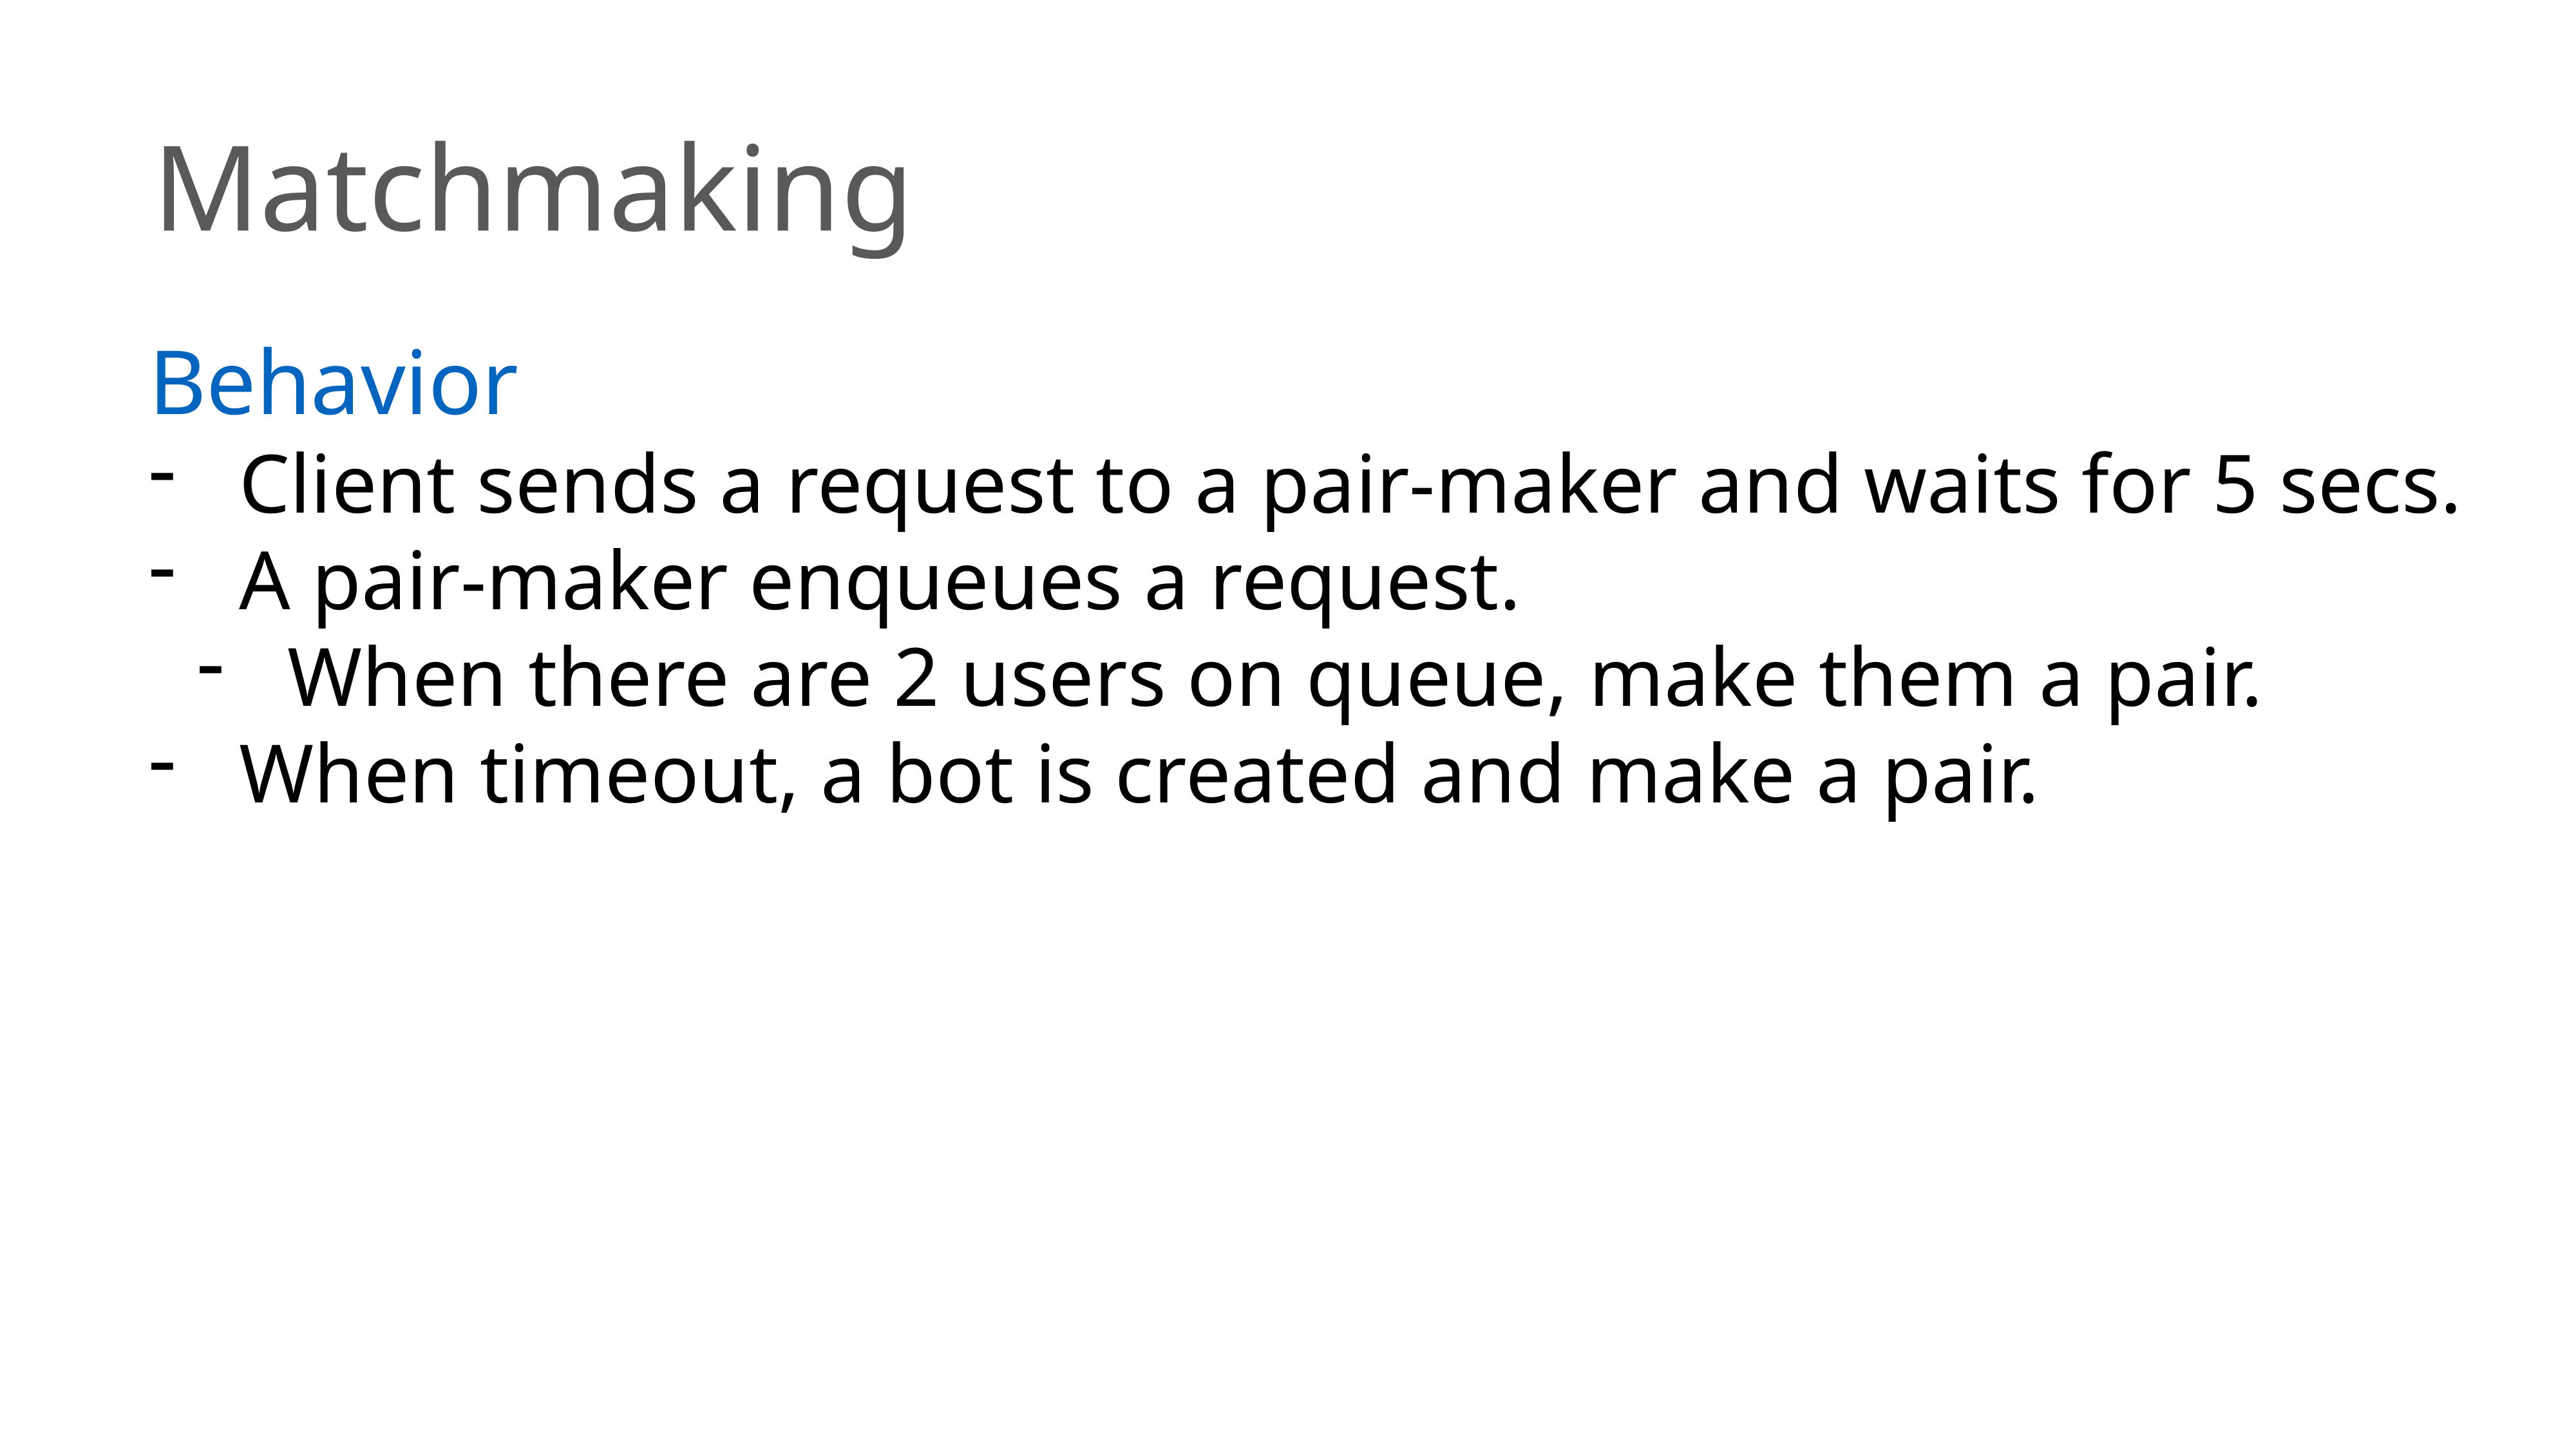

Matchmaking
Behavior
Client sends a request to a pair-maker and waits for 5 secs.
A pair-maker enqueues a request.
When there are 2 users on queue, make them a pair.
When timeout, a bot is created and make a pair.